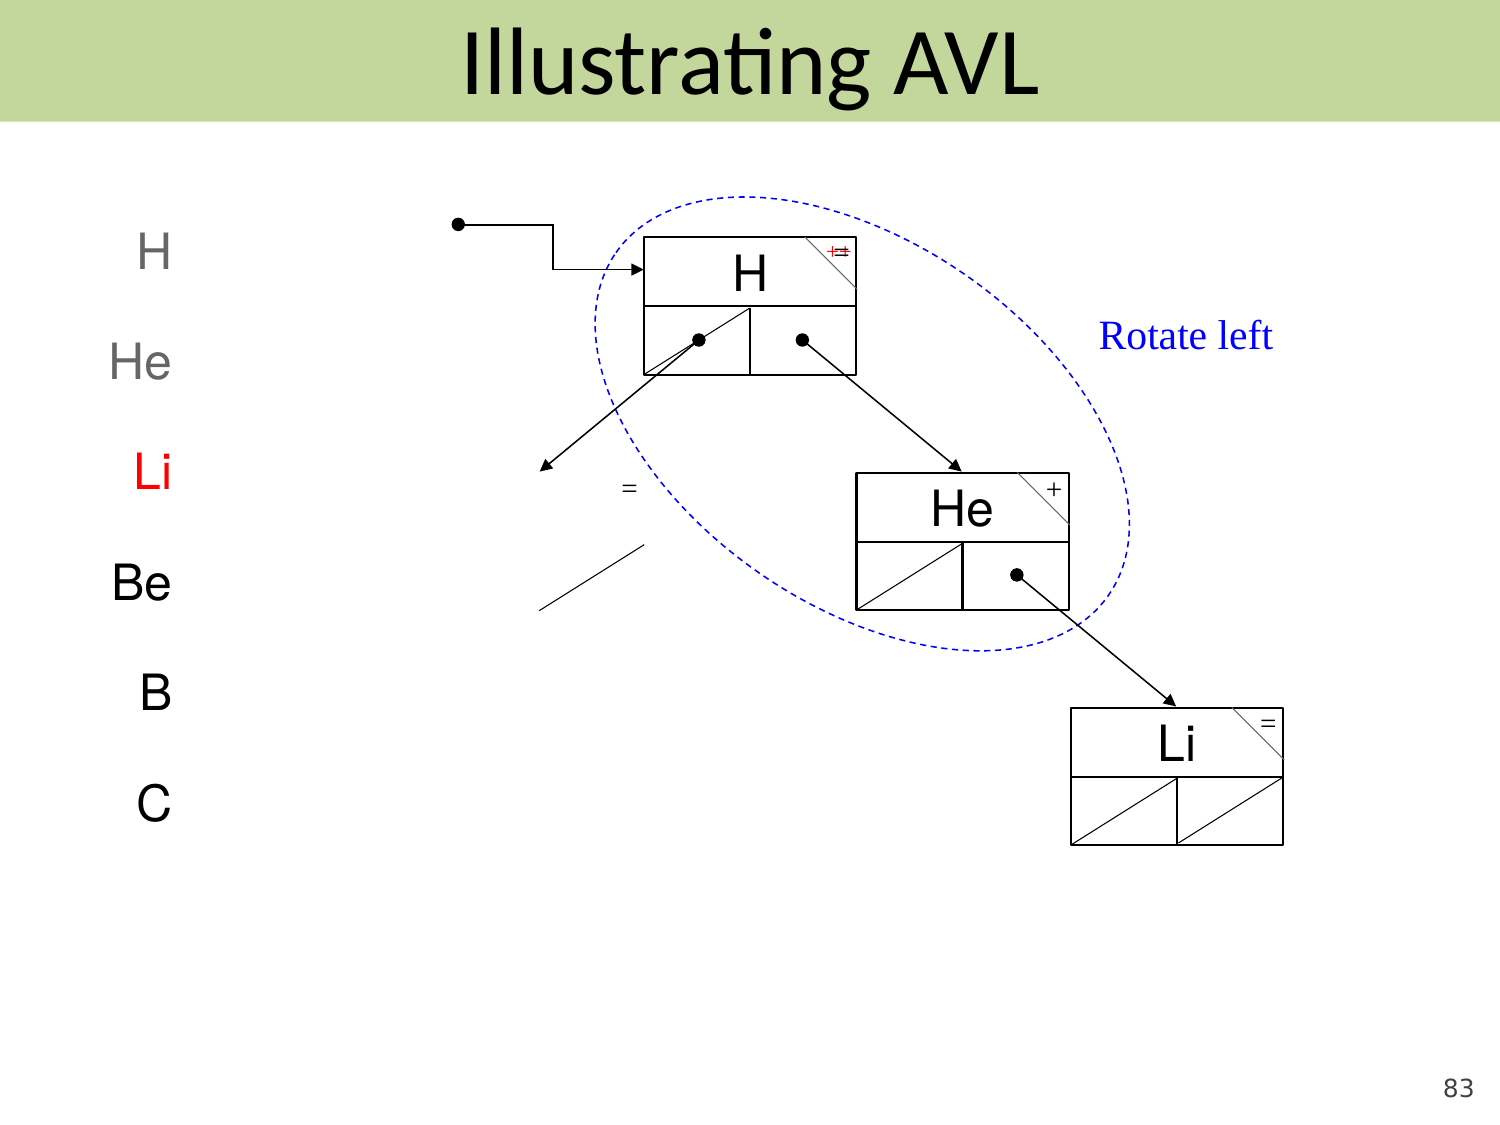

# Illustrating AVL
H

=
++
H

Rotate left
He

Li
=
+
He

=
Li

Be
B
C